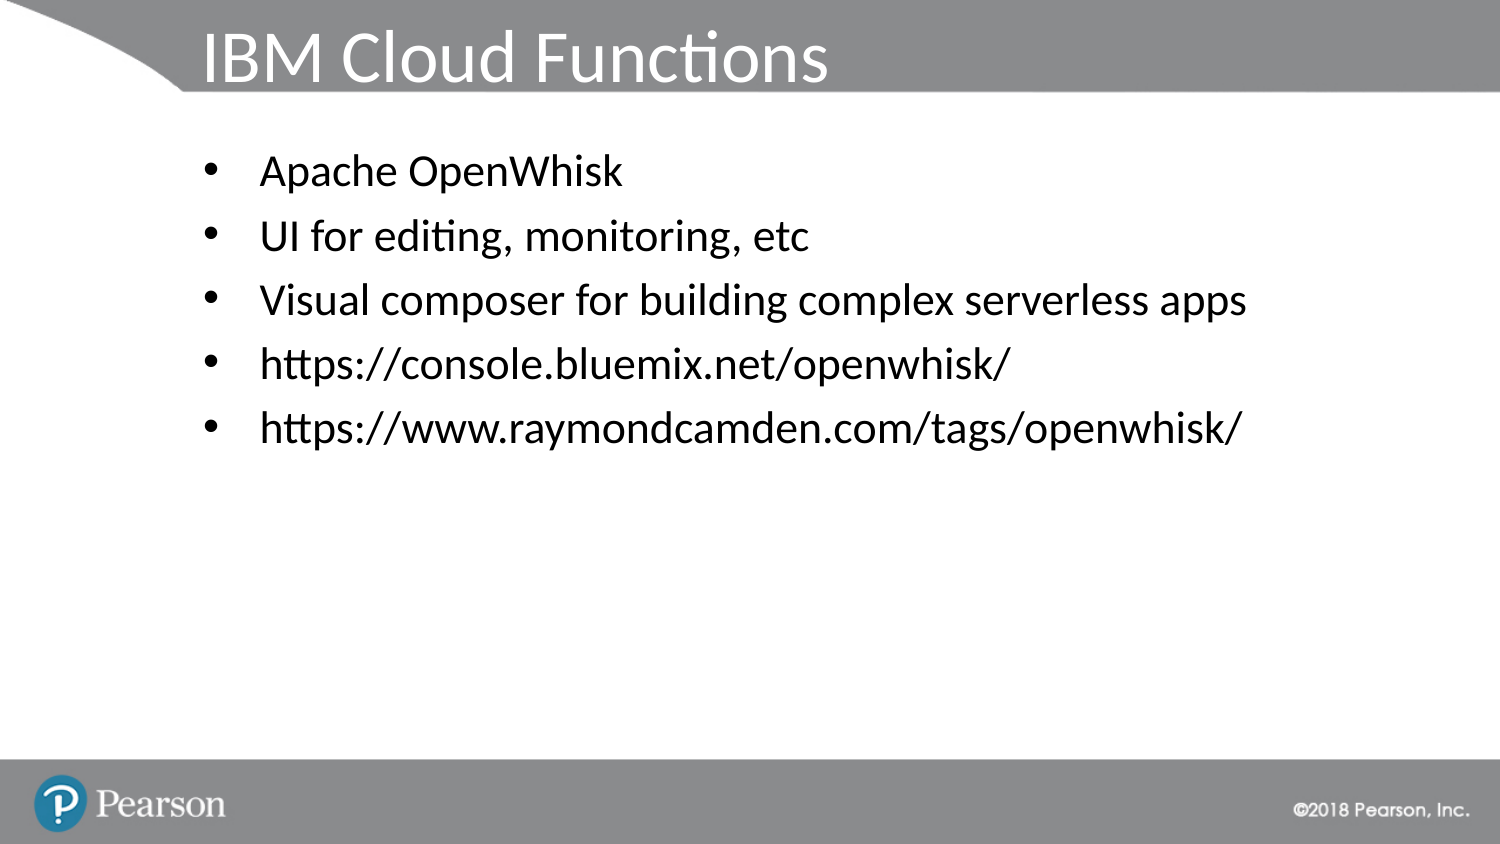

# IBM Cloud Functions
Apache OpenWhisk
UI for editing, monitoring, etc
Visual composer for building complex serverless apps
https://console.bluemix.net/openwhisk/
https://www.raymondcamden.com/tags/openwhisk/